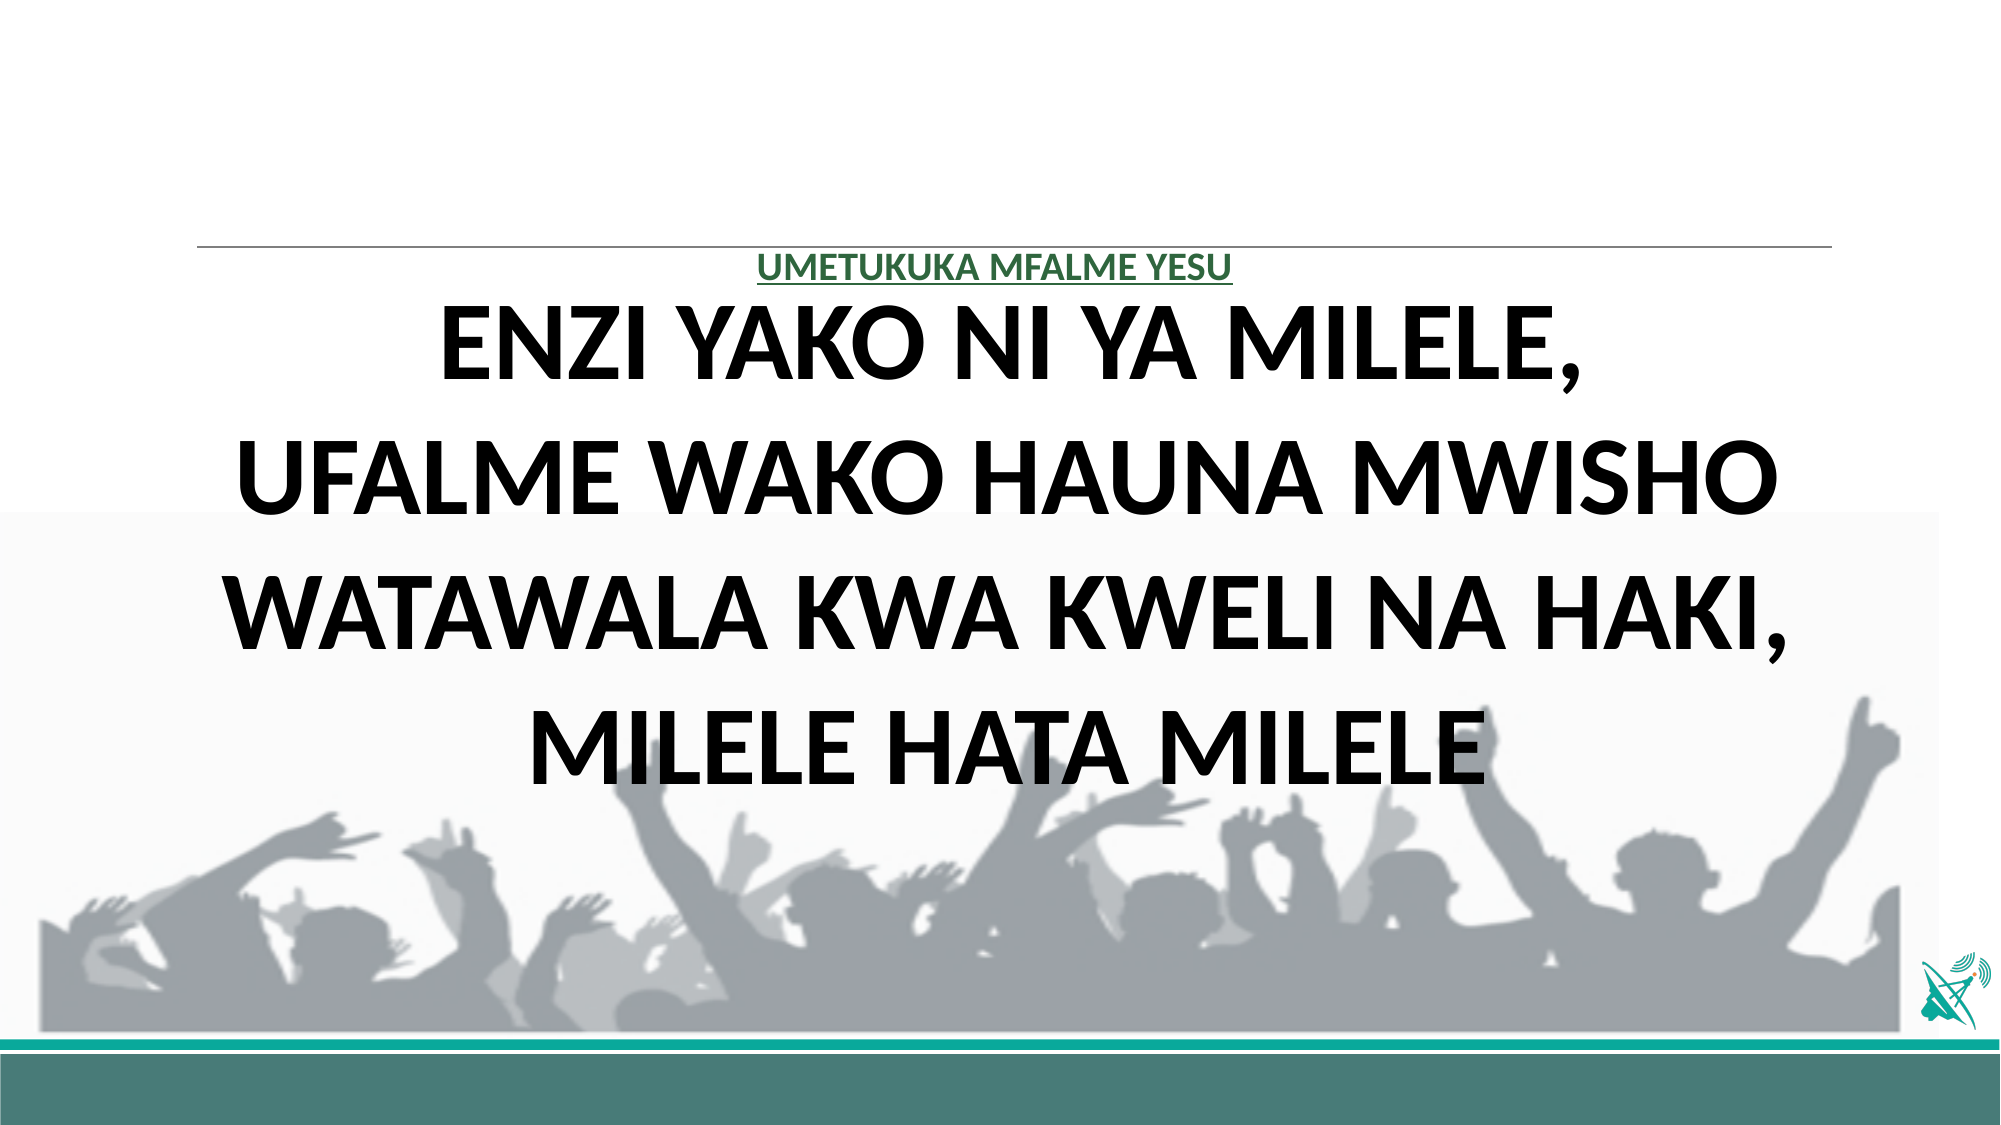

# UMETUKUKA MFALME YESU
ENZI YAKO NI YA MILELE,
UFALME WAKO HAUNA MWISHO
WATAWALA KWA KWELI NA HAKI,
MILELE HATA MILELE